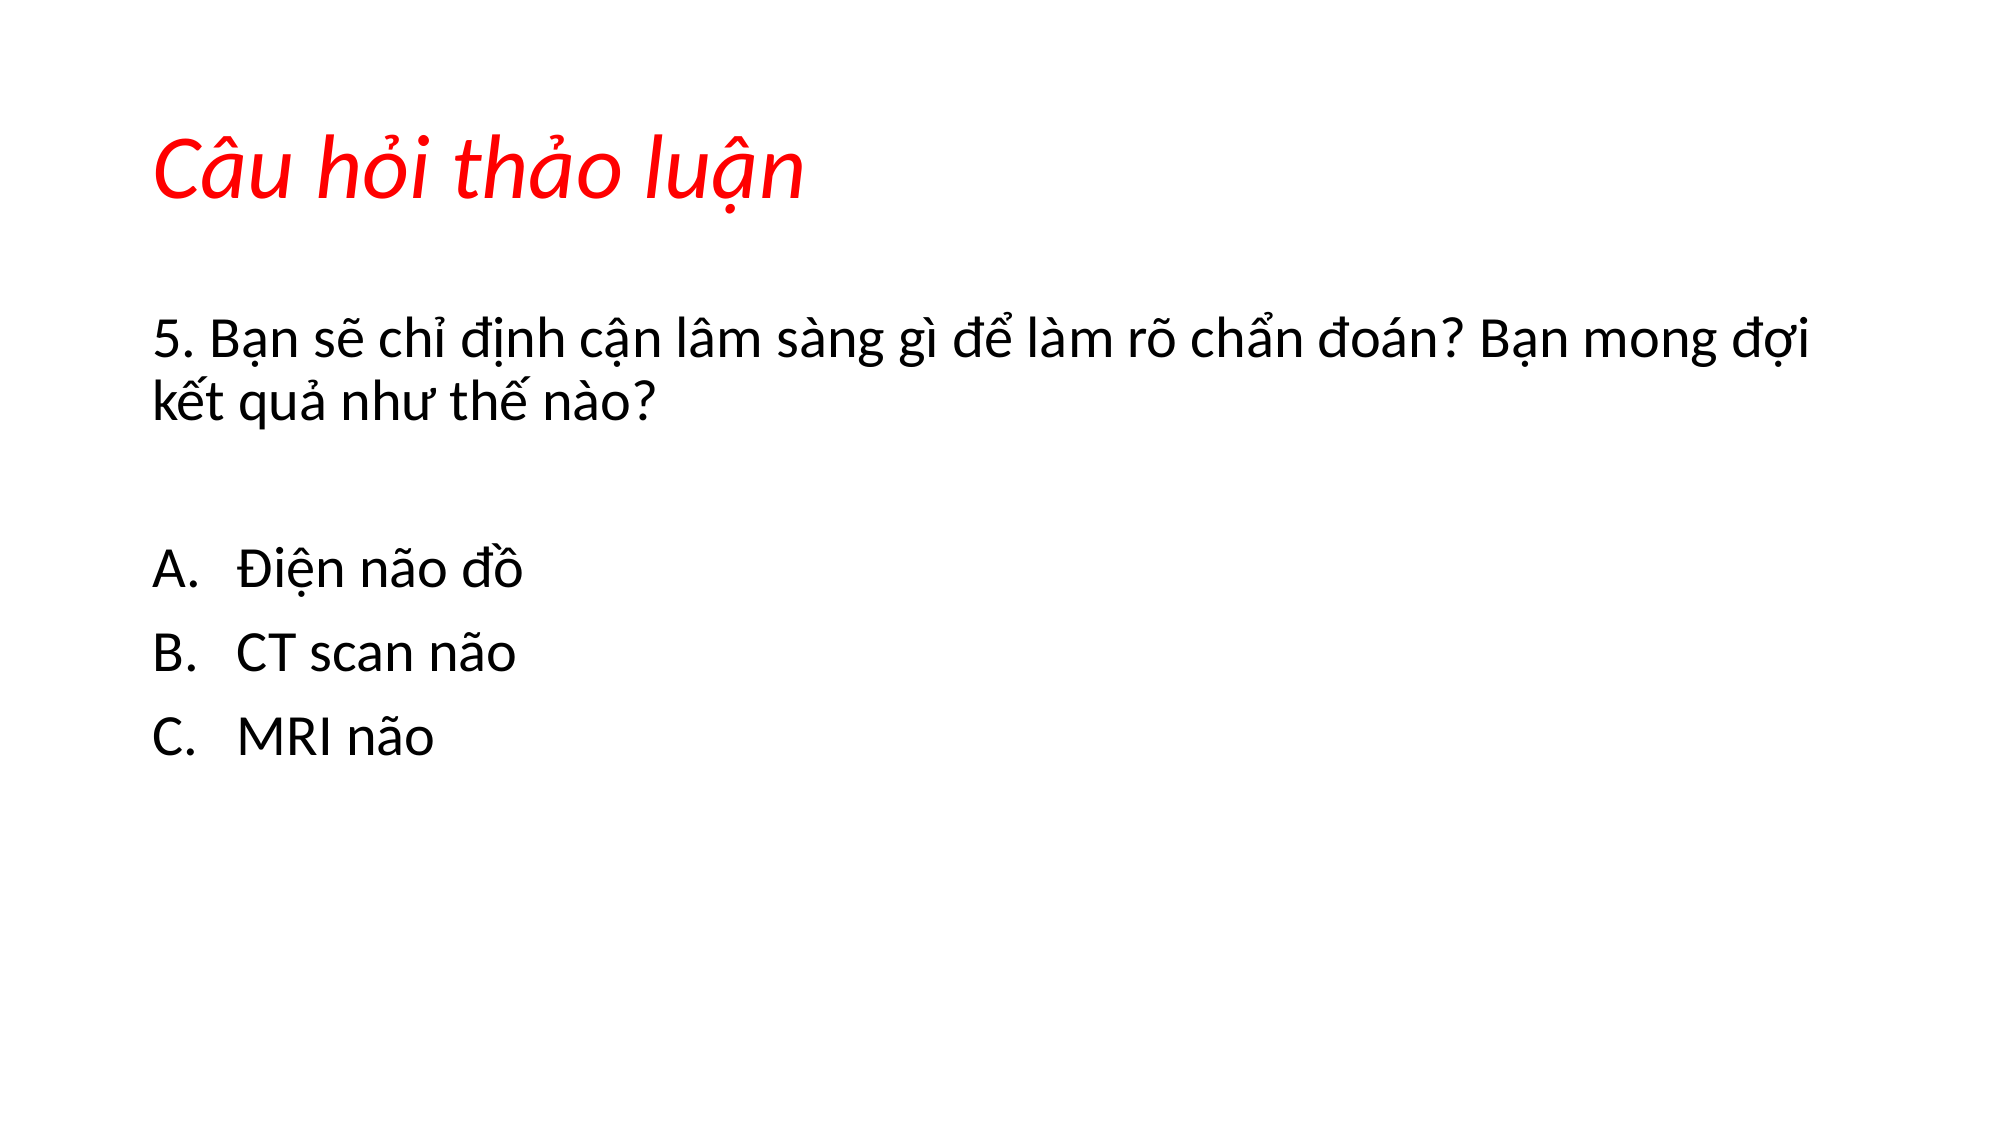

# Câu hỏi thảo luận
5. Bạn sẽ chỉ định cận lâm sàng gì để làm rõ chẩn đoán? Bạn mong đợi kết quả như thế nào?

Điện não đồ
CT scan não
MRI não